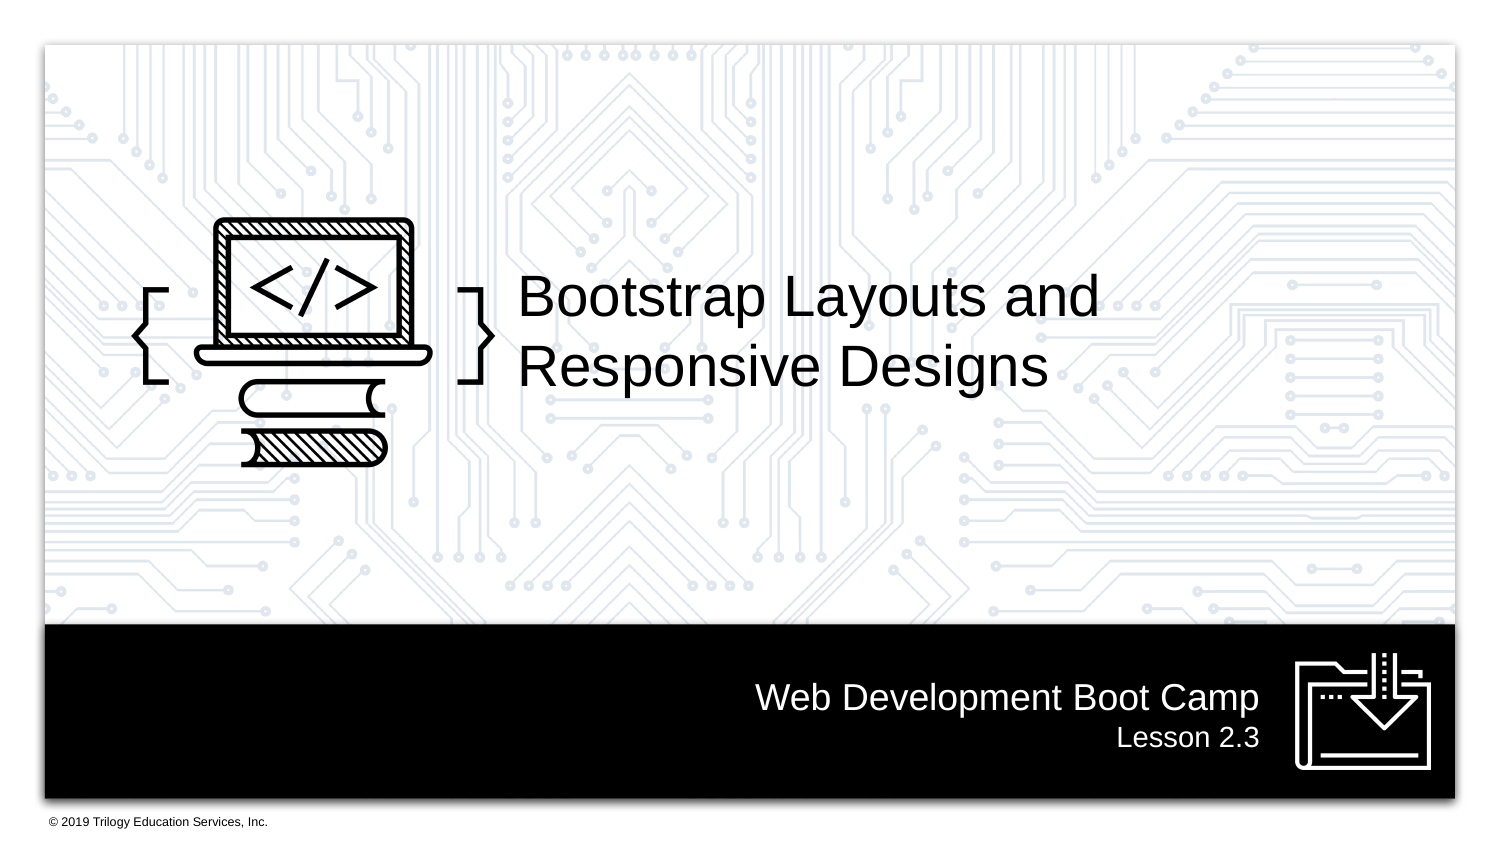

Bootstrap Layouts and Responsive Designs

# Lesson 2.3